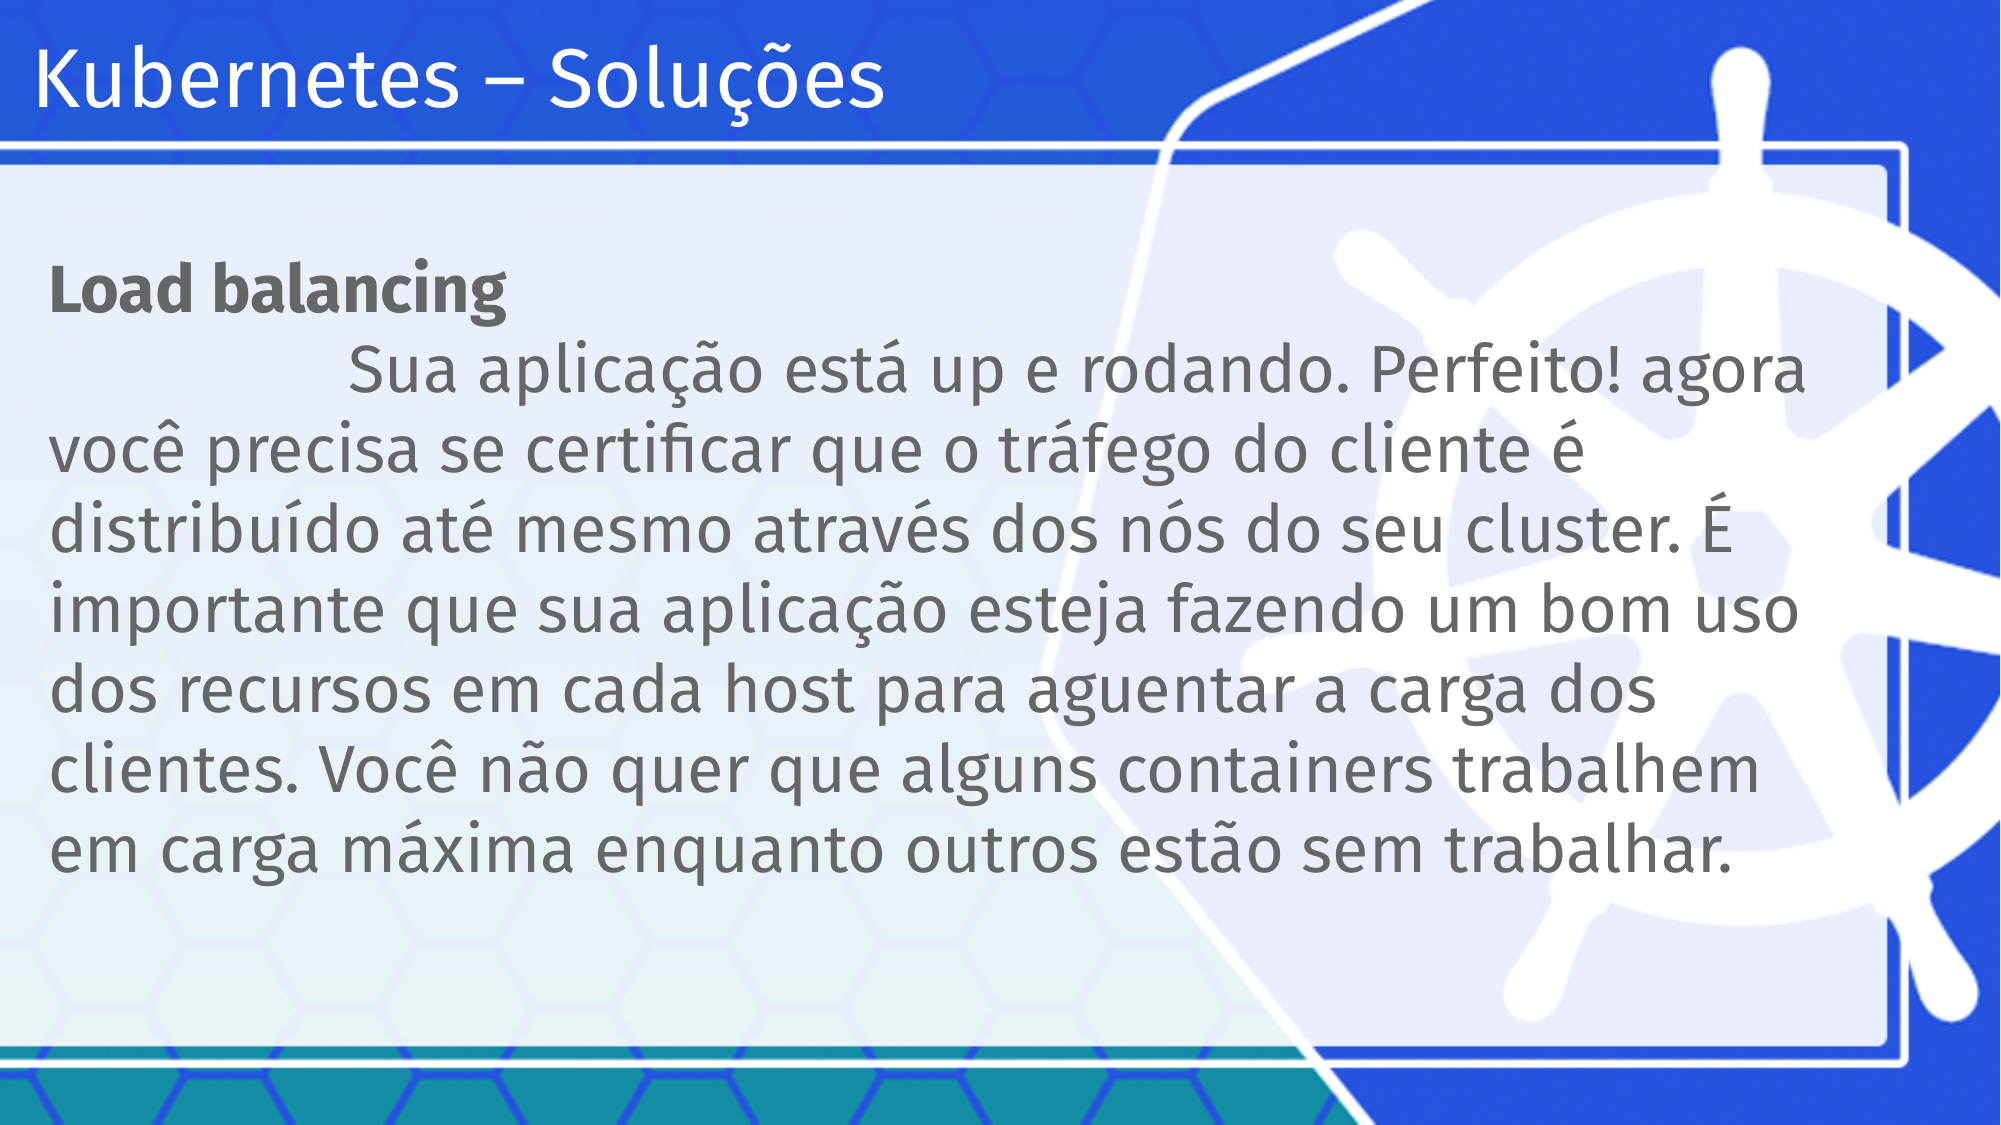

Kubernetes – Soluções
Load balancing
		Sua aplicação está up e rodando. Perfeito! agora você precisa se certificar que o tráfego do cliente é distribuído até mesmo através dos nós do seu cluster. É importante que sua aplicação esteja fazendo um bom uso dos recursos em cada host para aguentar a carga dos clientes. Você não quer que alguns containers trabalhem em carga máxima enquanto outros estão sem trabalhar.